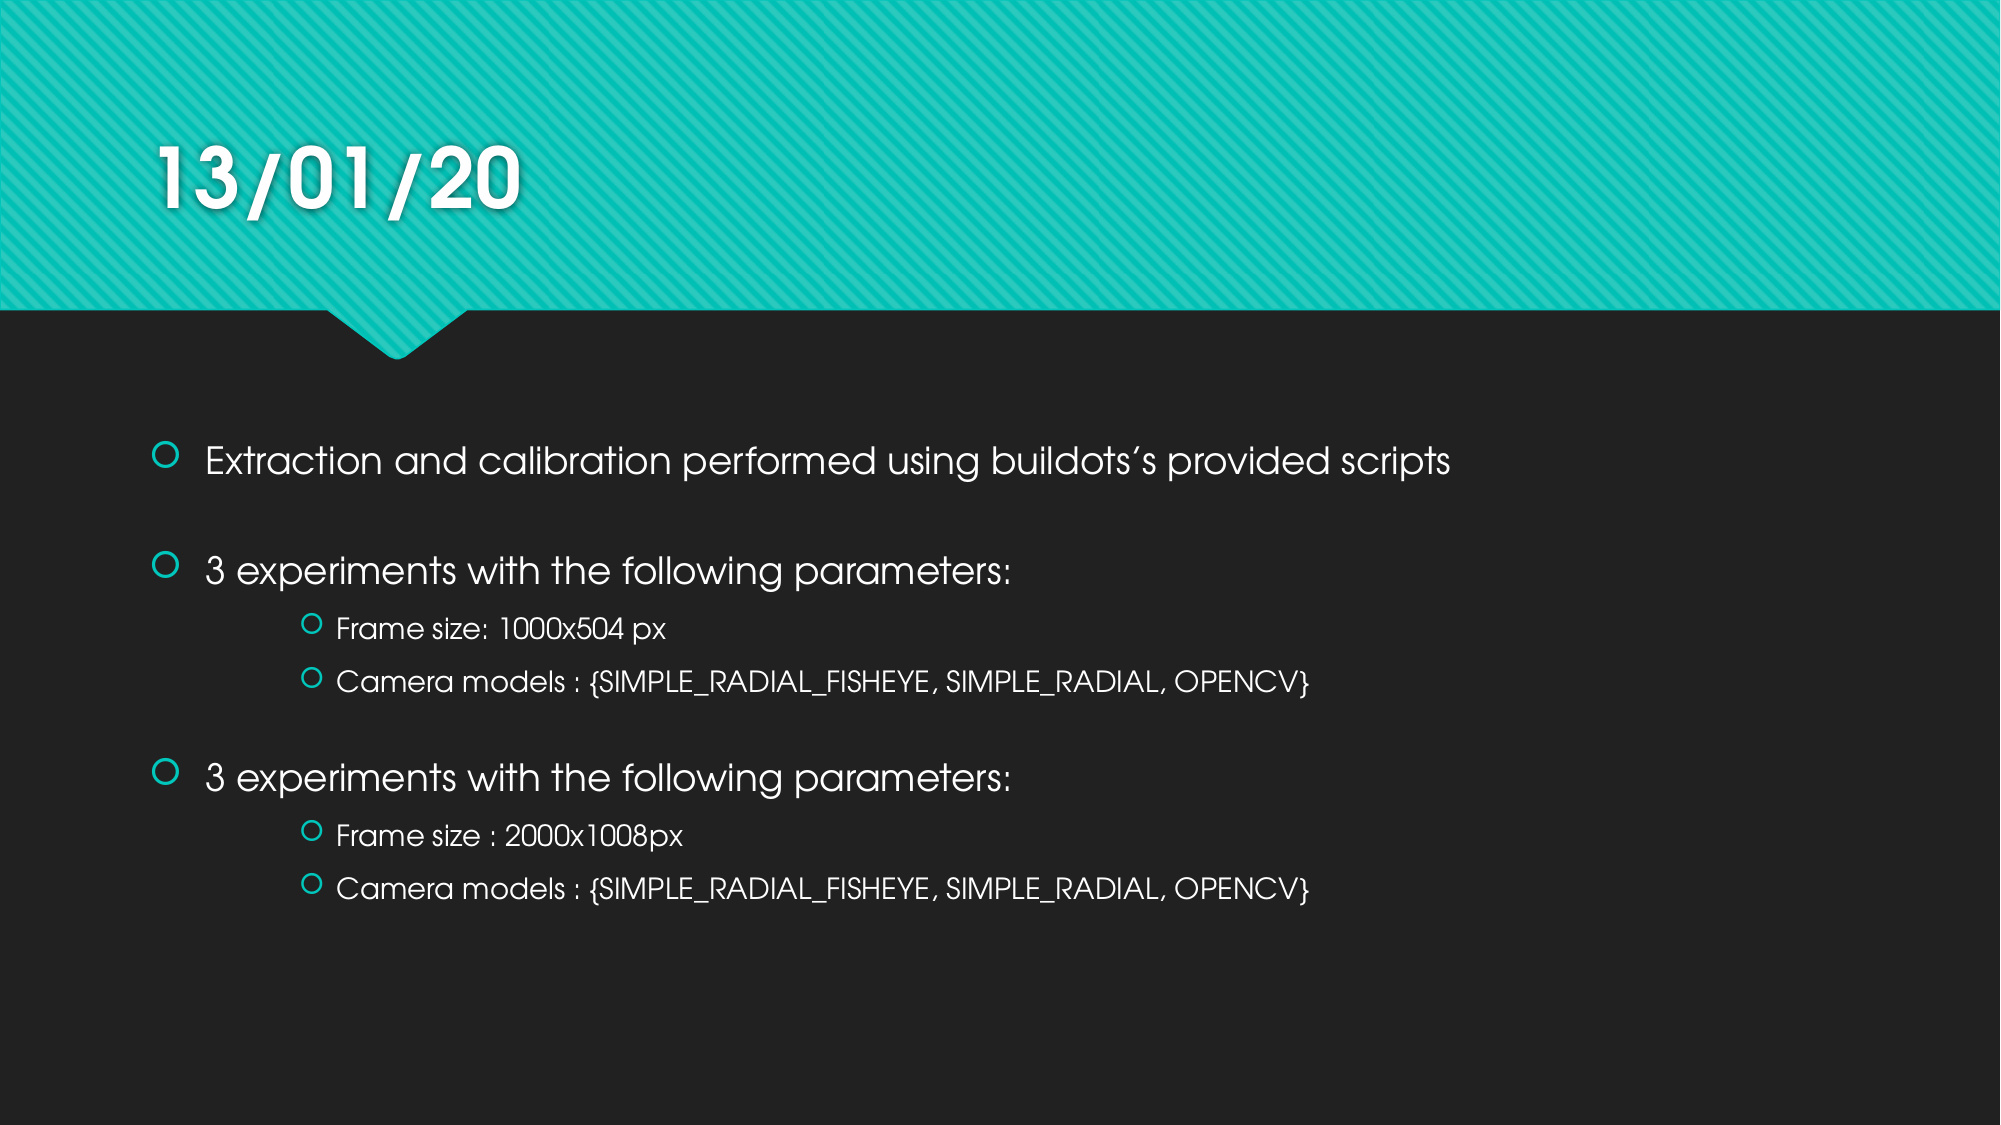

# 13/01/20

Extraction and calibration performed using buildots’s provided scripts
3 experiments with the following parameters:
Frame size: 1000x504 px
Camera models : {SIMPLE_RADIAL_FISHEYE, SIMPLE_RADIAL, OPENCV}
3 experiments with the following parameters:
Frame size : 2000x1008px
Camera models : {SIMPLE_RADIAL_FISHEYE, SIMPLE_RADIAL, OPENCV}